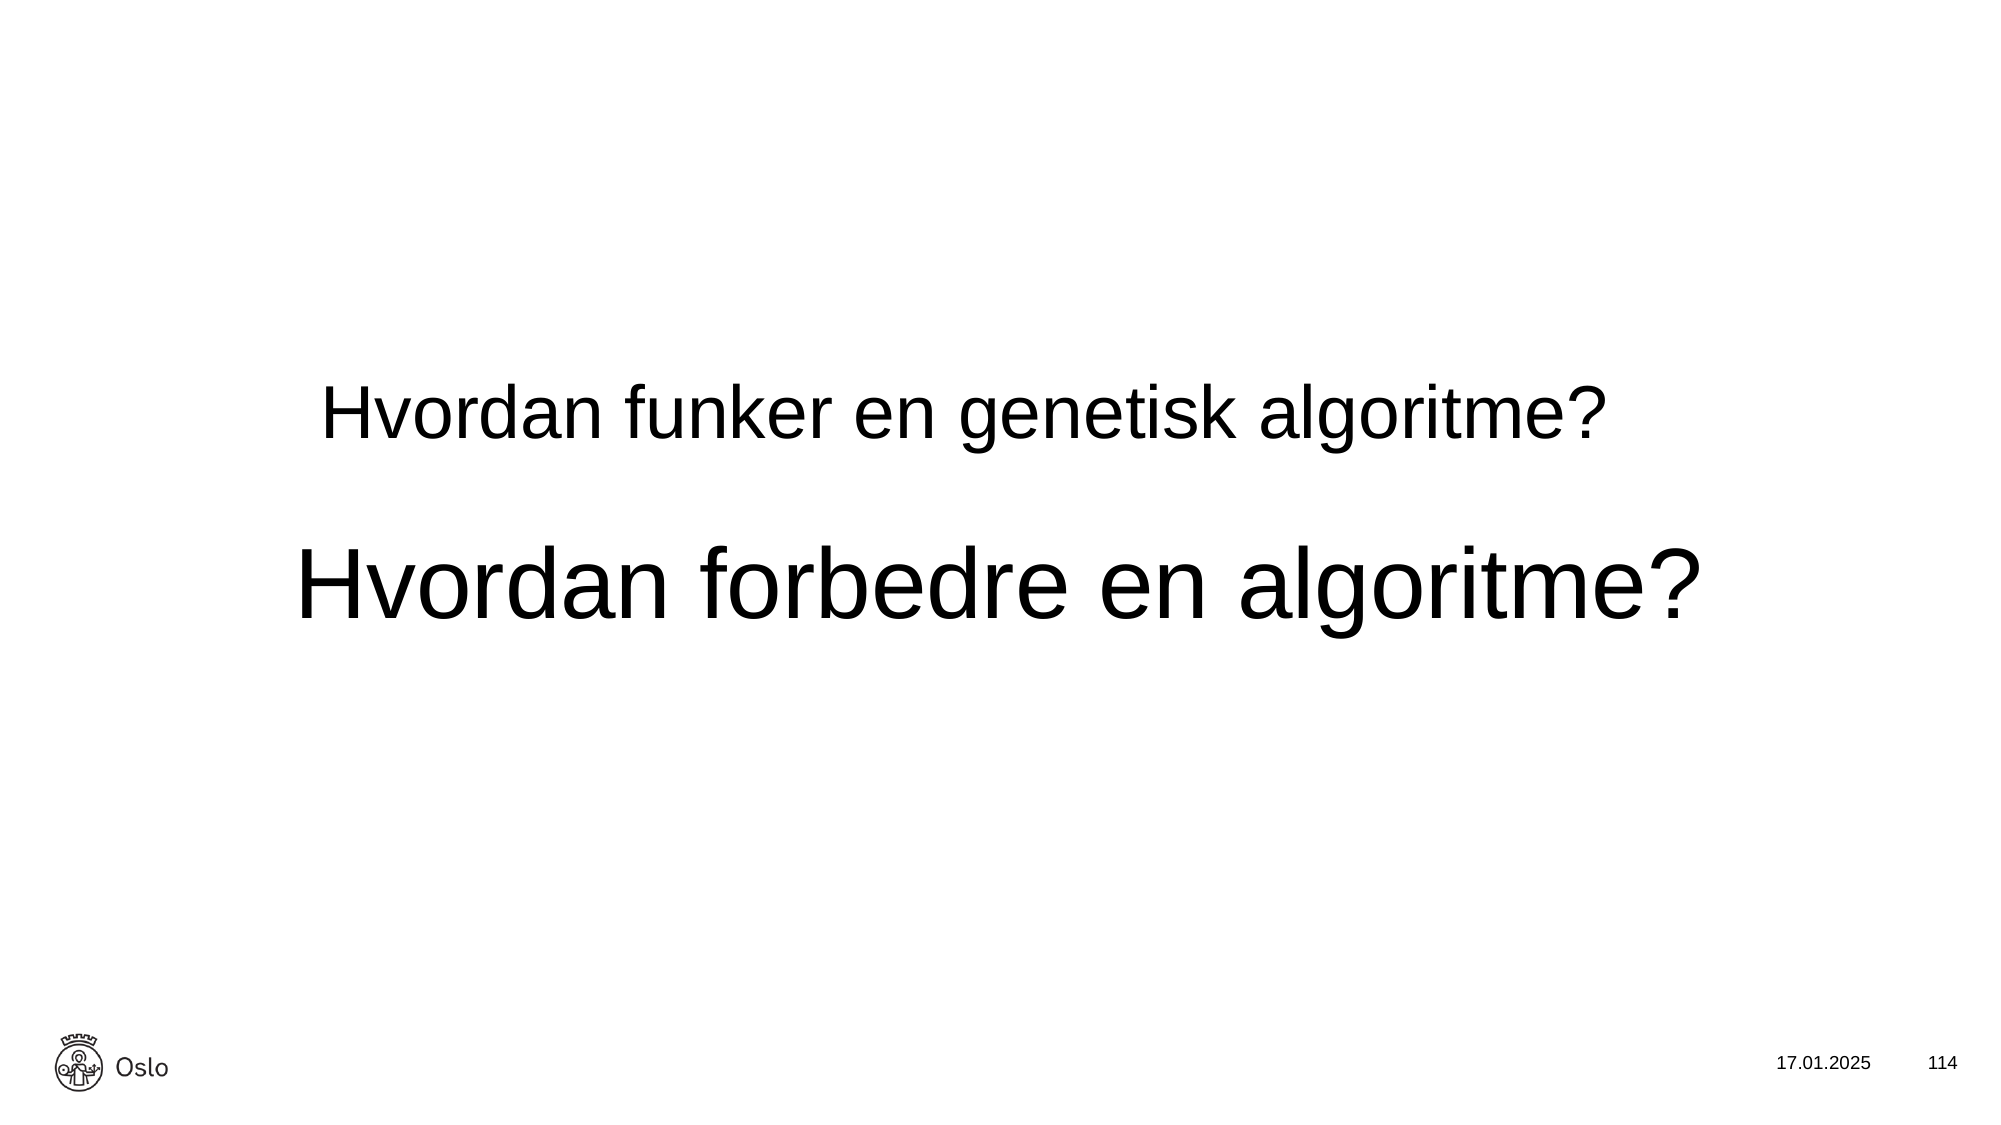

Hvordan funker en genetisk algoritme?
# Hvordan forbedre en algoritme?
17.01.2025
114